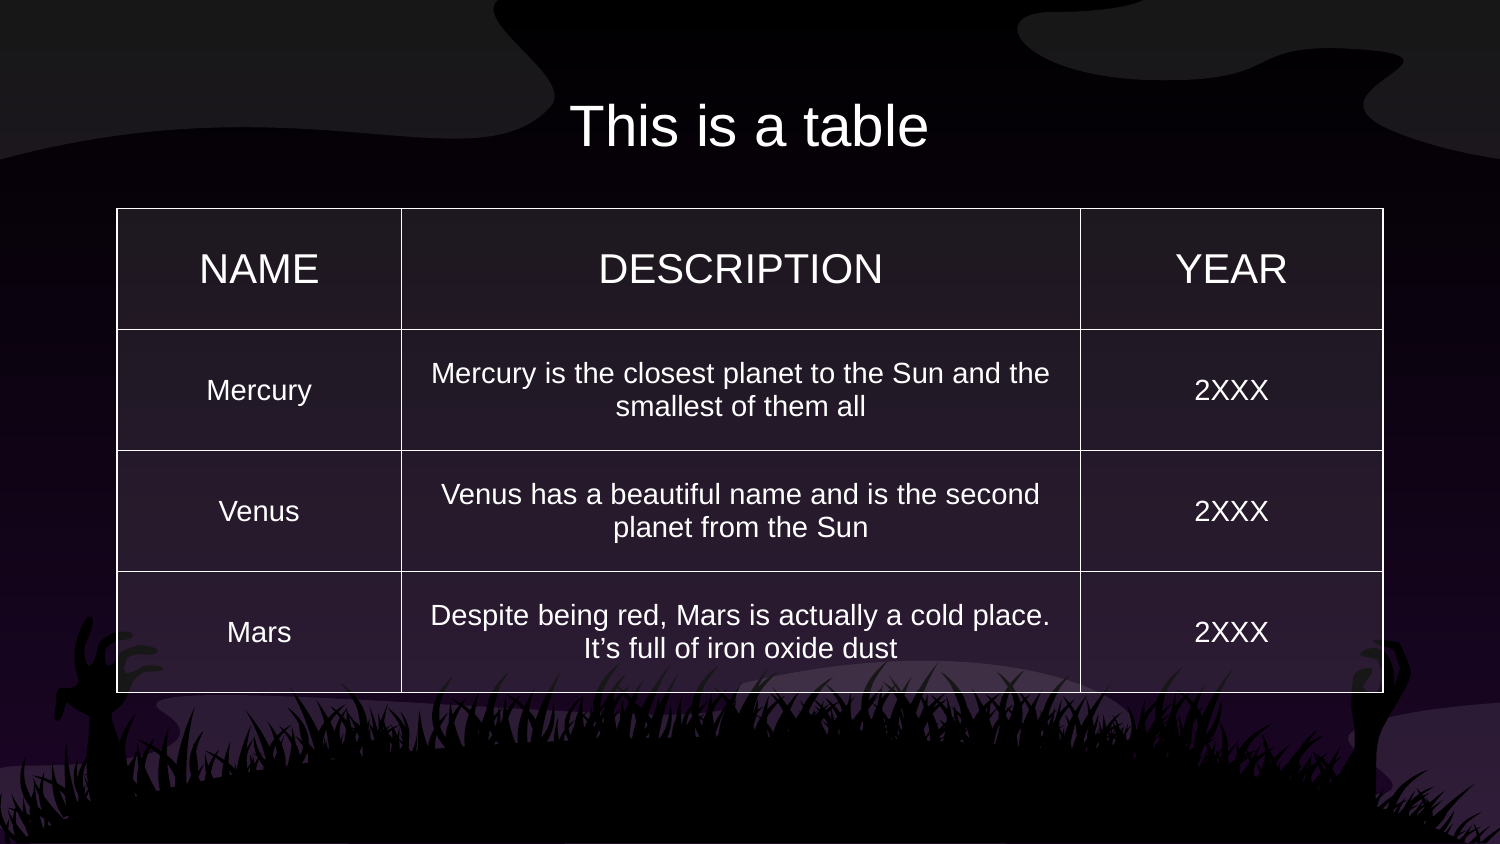

# This is a table
| NAME | DESCRIPTION | YEAR |
| --- | --- | --- |
| Mercury | Mercury is the closest planet to the Sun and the smallest of them all | 2XXX |
| Venus | Venus has a beautiful name and is the second planet from the Sun | 2XXX |
| Mars | Despite being red, Mars is actually a cold place. It’s full of iron oxide dust | 2XXX |